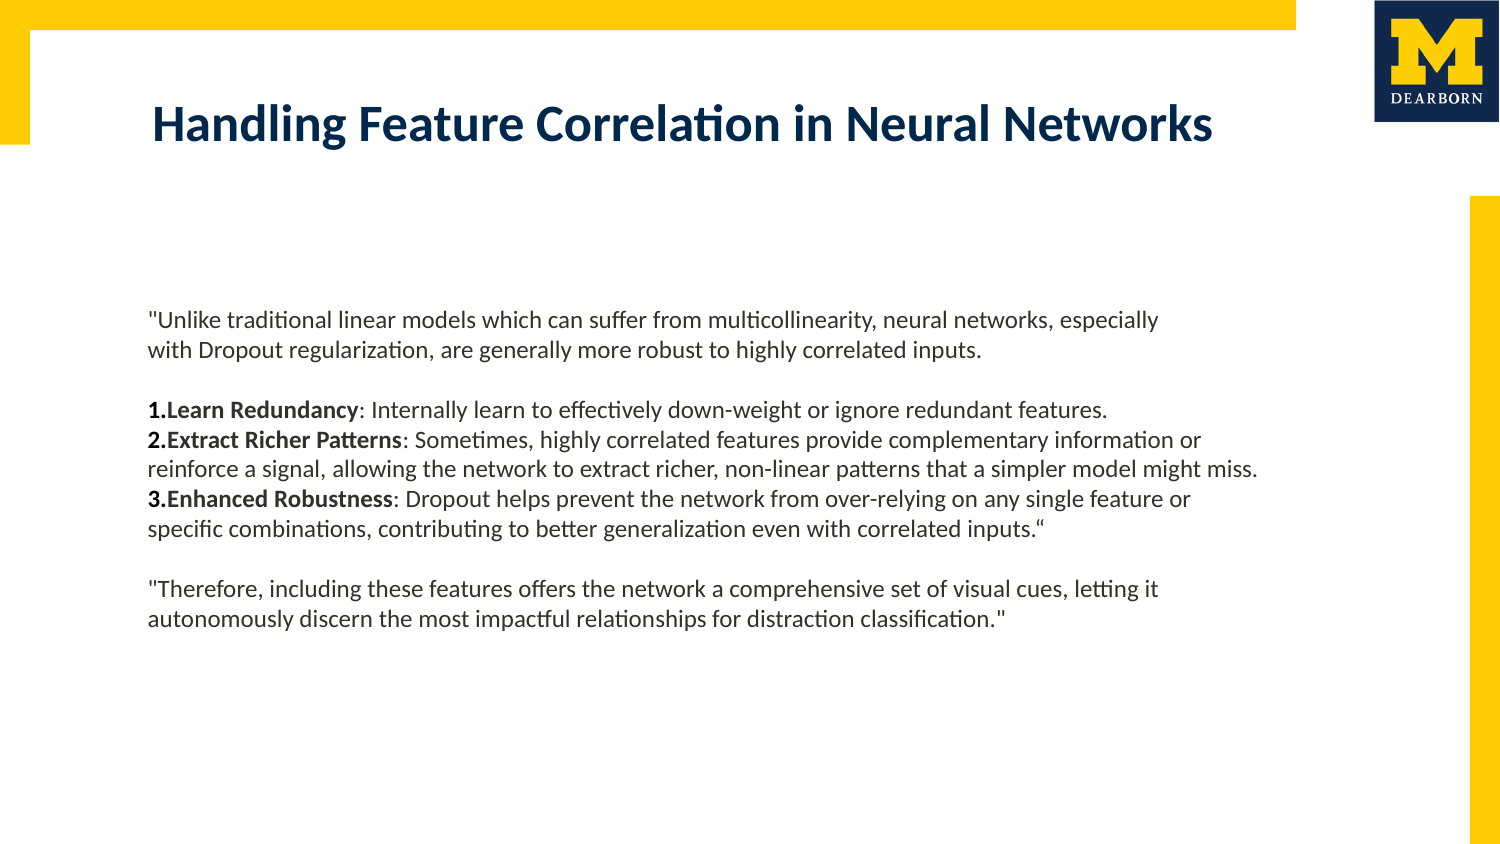

# Handling Feature Correlation in Neural Networks
"Unlike traditional linear models which can suffer from multicollinearity, neural networks, especially with Dropout regularization, are generally more robust to highly correlated inputs.

Learn Redundancy: Internally learn to effectively down-weight or ignore redundant features.
Extract Richer Patterns: Sometimes, highly correlated features provide complementary information or reinforce a signal, allowing the network to extract richer, non-linear patterns that a simpler model might miss.
Enhanced Robustness: Dropout helps prevent the network from over-relying on any single feature or specific combinations, contributing to better generalization even with correlated inputs.“

"Therefore, including these features offers the network a comprehensive set of visual cues, letting it autonomously discern the most impactful relationships for distraction classification."